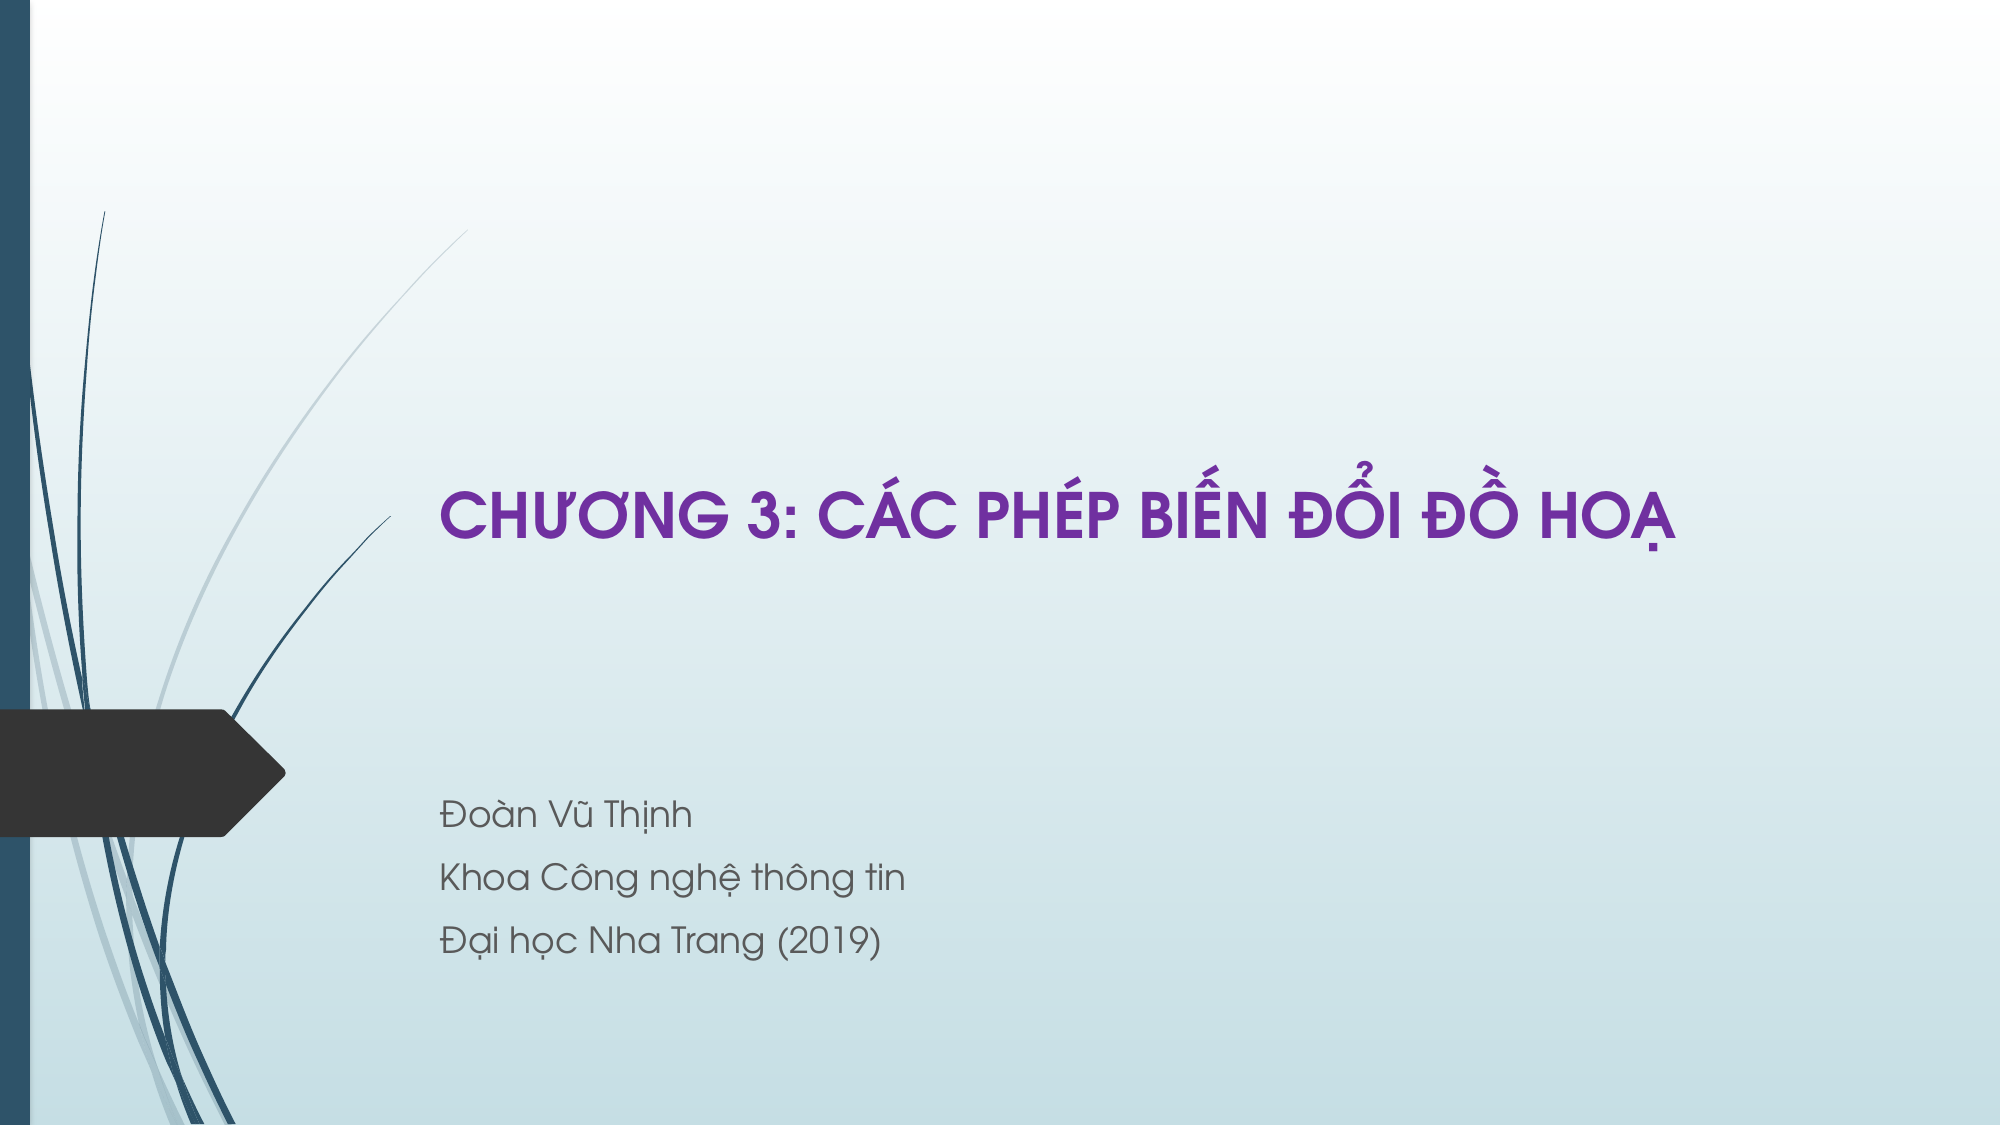

# CHƯƠNG 3: CÁC PHÉP BIẾN ĐỔI ĐỒ HOẠ
Đoàn Vũ Thịnh
Khoa Công nghệ thông tin
Đại học Nha Trang (2019)